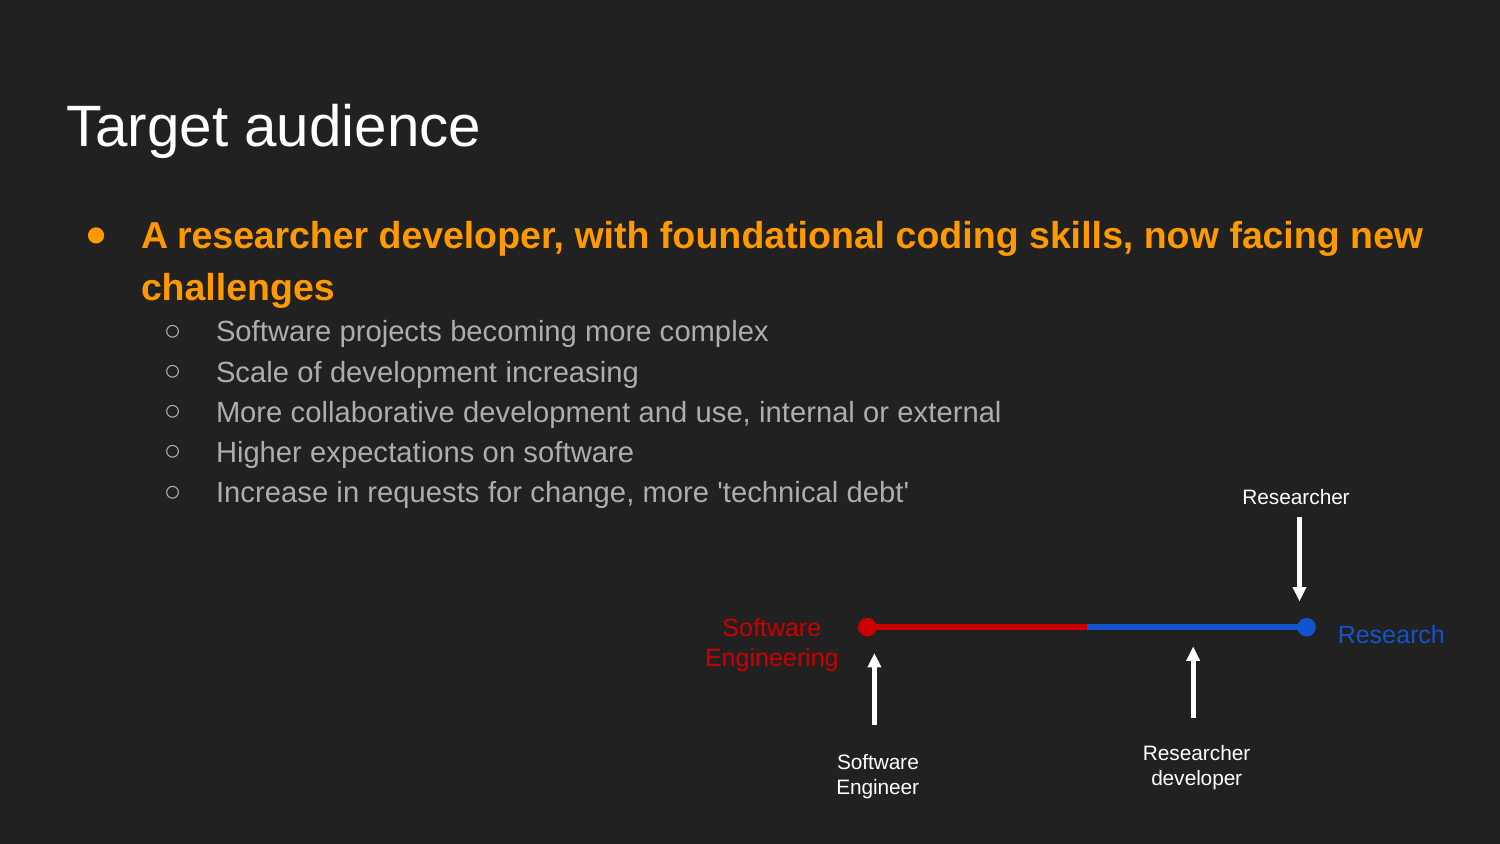

# Target audience
A researcher developer, with foundational coding skills, now facing new challenges
Software projects becoming more complex
Scale of development increasing
More collaborative development and use, internal or external
Higher expectations on software
Increase in requests for change, more 'technical debt'

Researcher
Software
Engineering
Research
Researcher
developer
Software Engineer